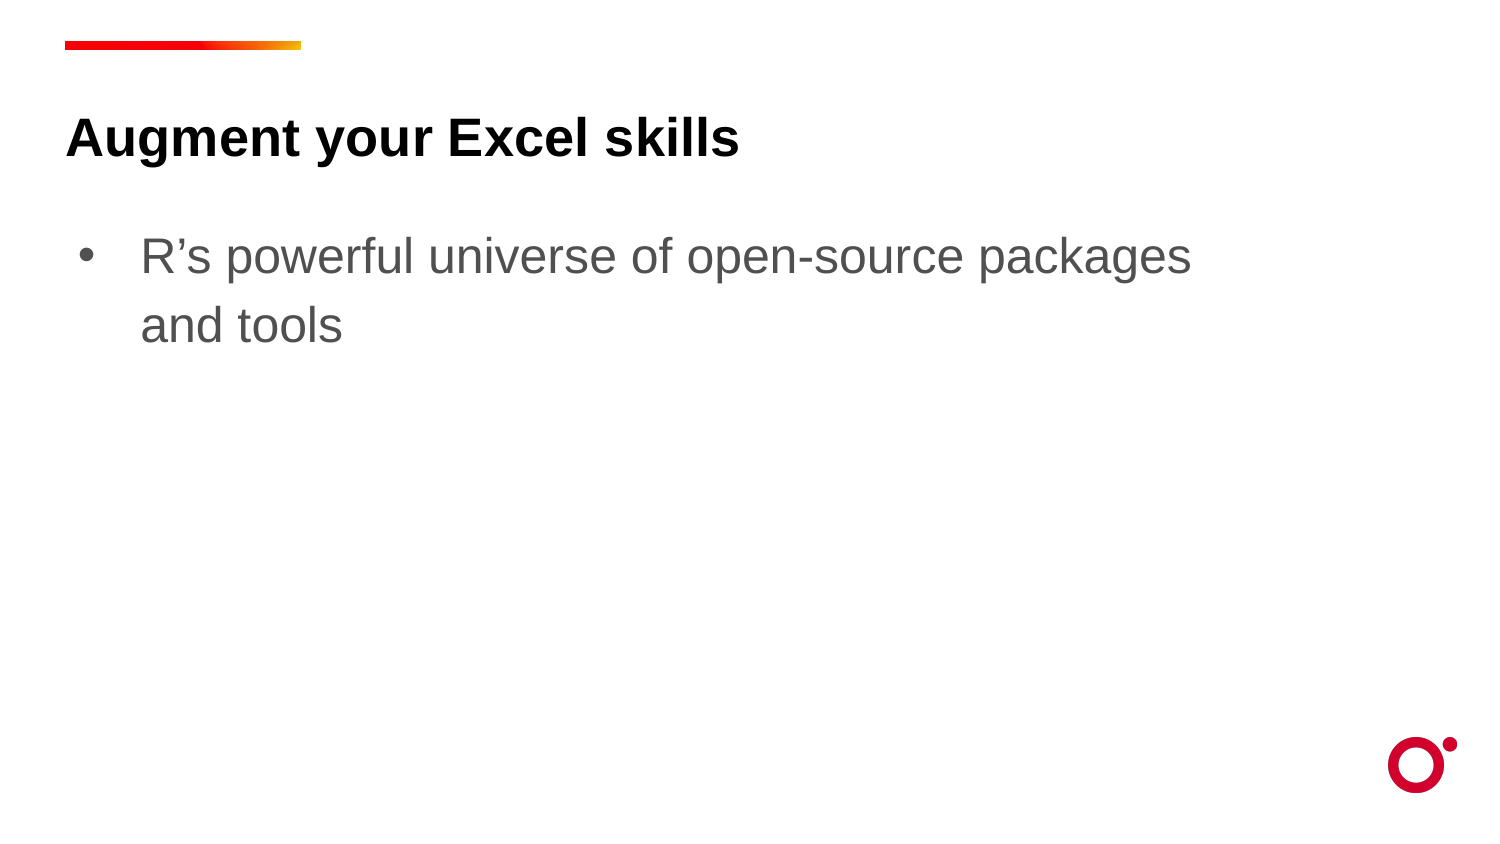

Augment your Excel skills
R’s powerful universe of open-source packages and tools